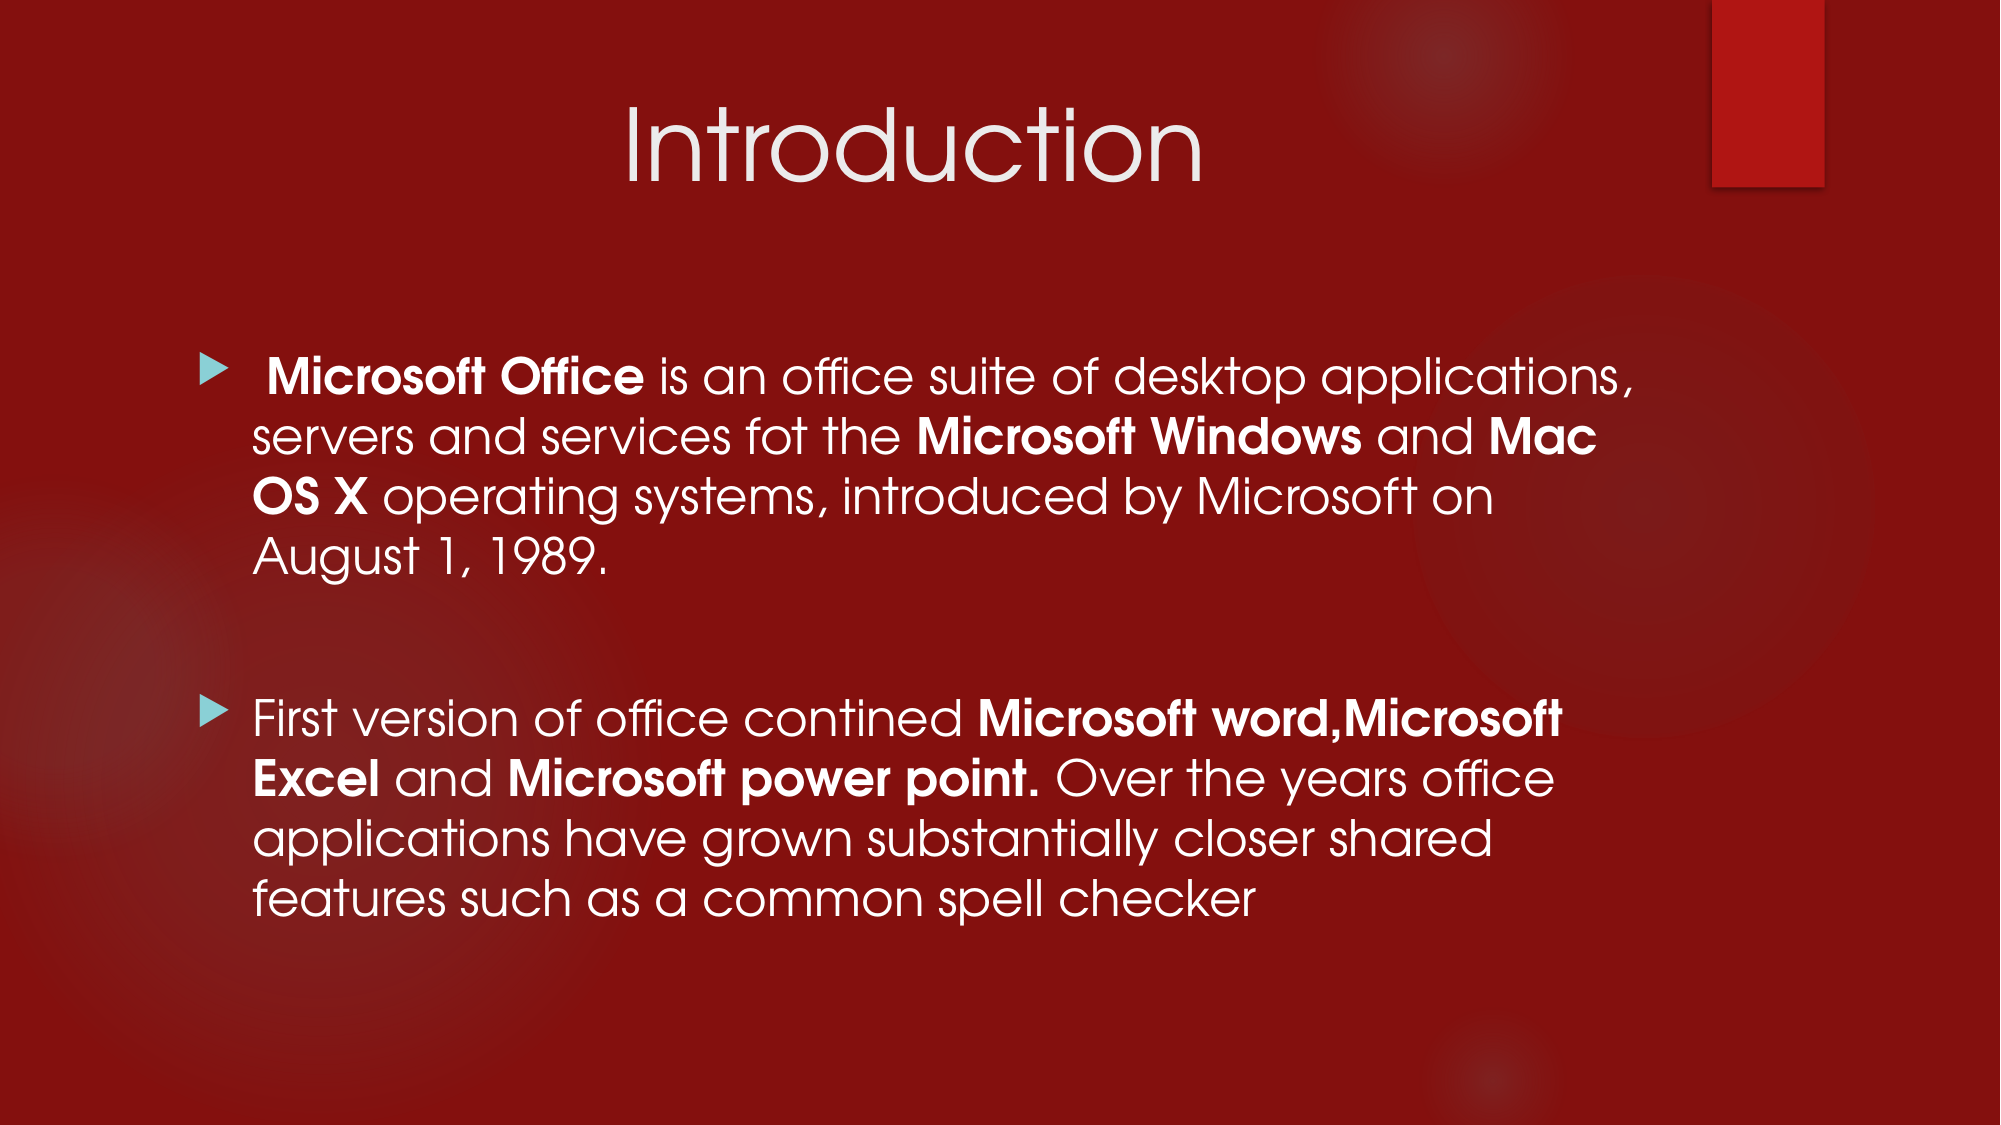

# Introduction
 Microsoft Office is an office suite of desktop applications, servers and services fot the Microsoft Windows and Mac OS X operating systems, introduced by Microsoft on August 1, 1989.

First version of office contined Microsoft word,Microsoft Excel and Microsoft power point. Over the years office applications have grown substantially closer shared features such as a common spell checker